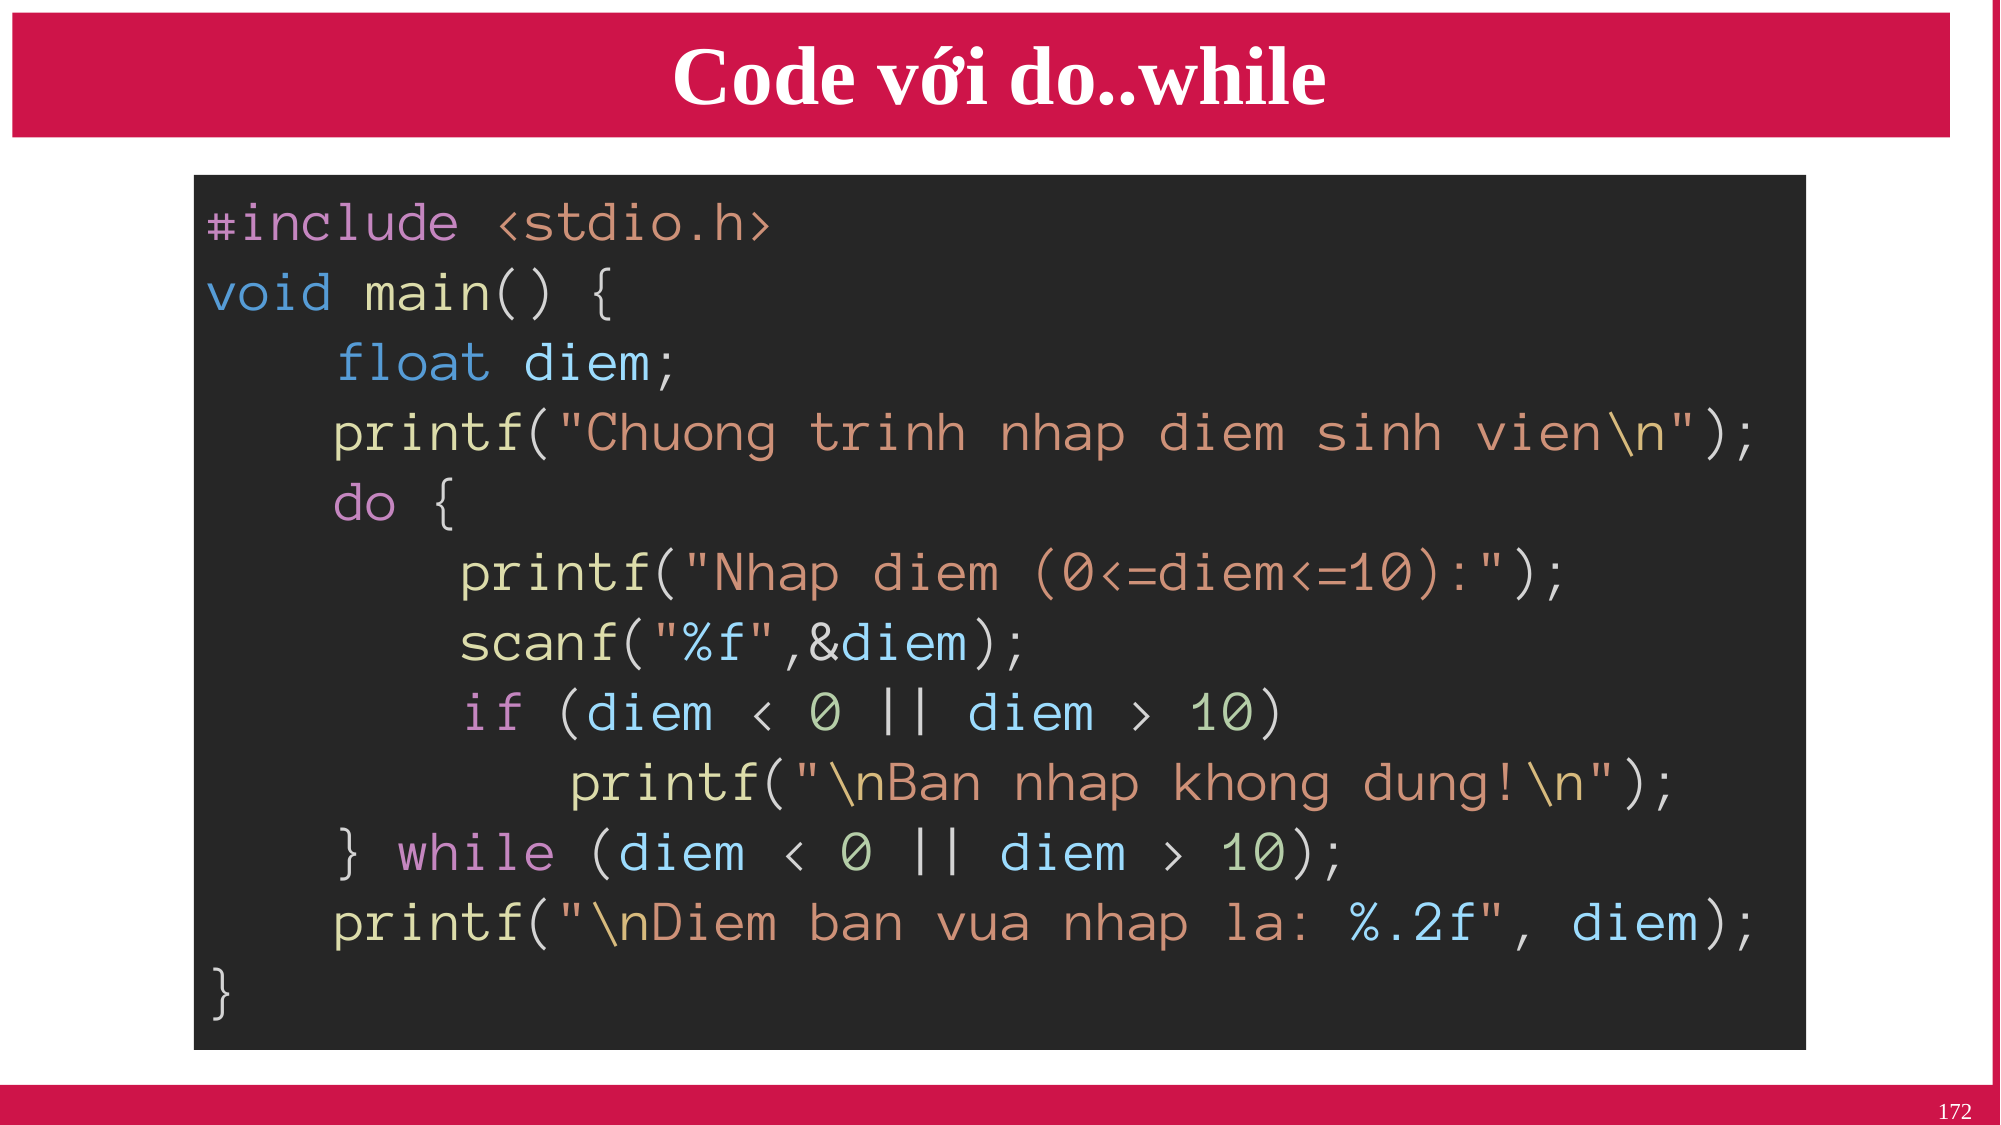

# Code với do..while
#include <stdio.h>
void main() {
    float diem;
    printf("Chuong trinh nhap diem sinh vien\n");
    do {
        printf("Nhap diem (0<=diem<=10):");
        scanf("%f",&diem);
        if (diem < 0 || diem > 10)
        	  printf("\nBan nhap khong dung!\n");
    } while (diem < 0 || diem > 10);
    printf("\nDiem ban vua nhap la: %.2f", diem);
}
172